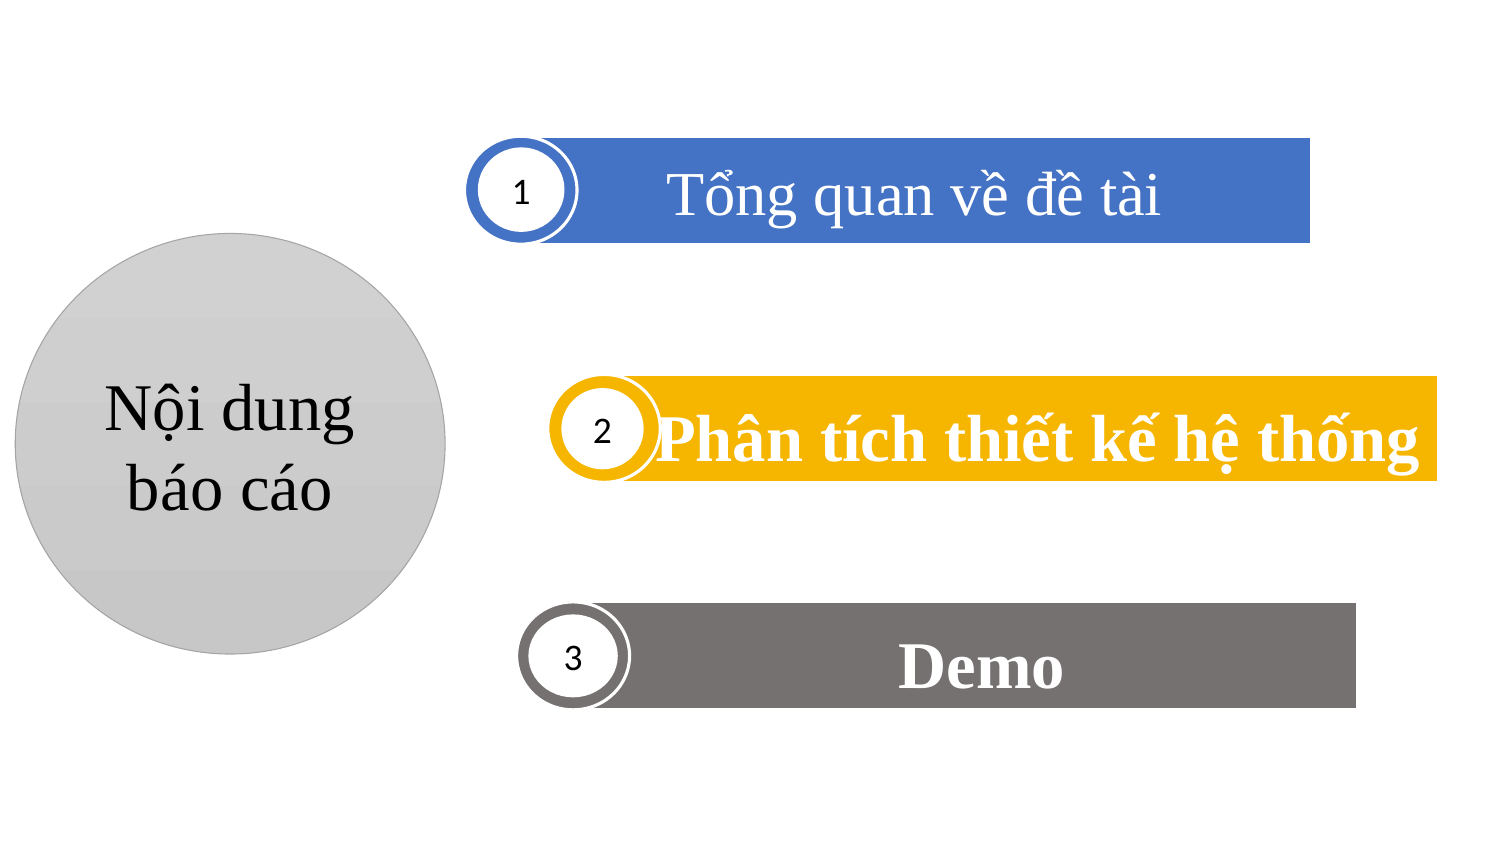

Tổng quan về đề tài
1
Nội dung báo cáo

Phân tích thiết kế hệ thống
2

Demo
3